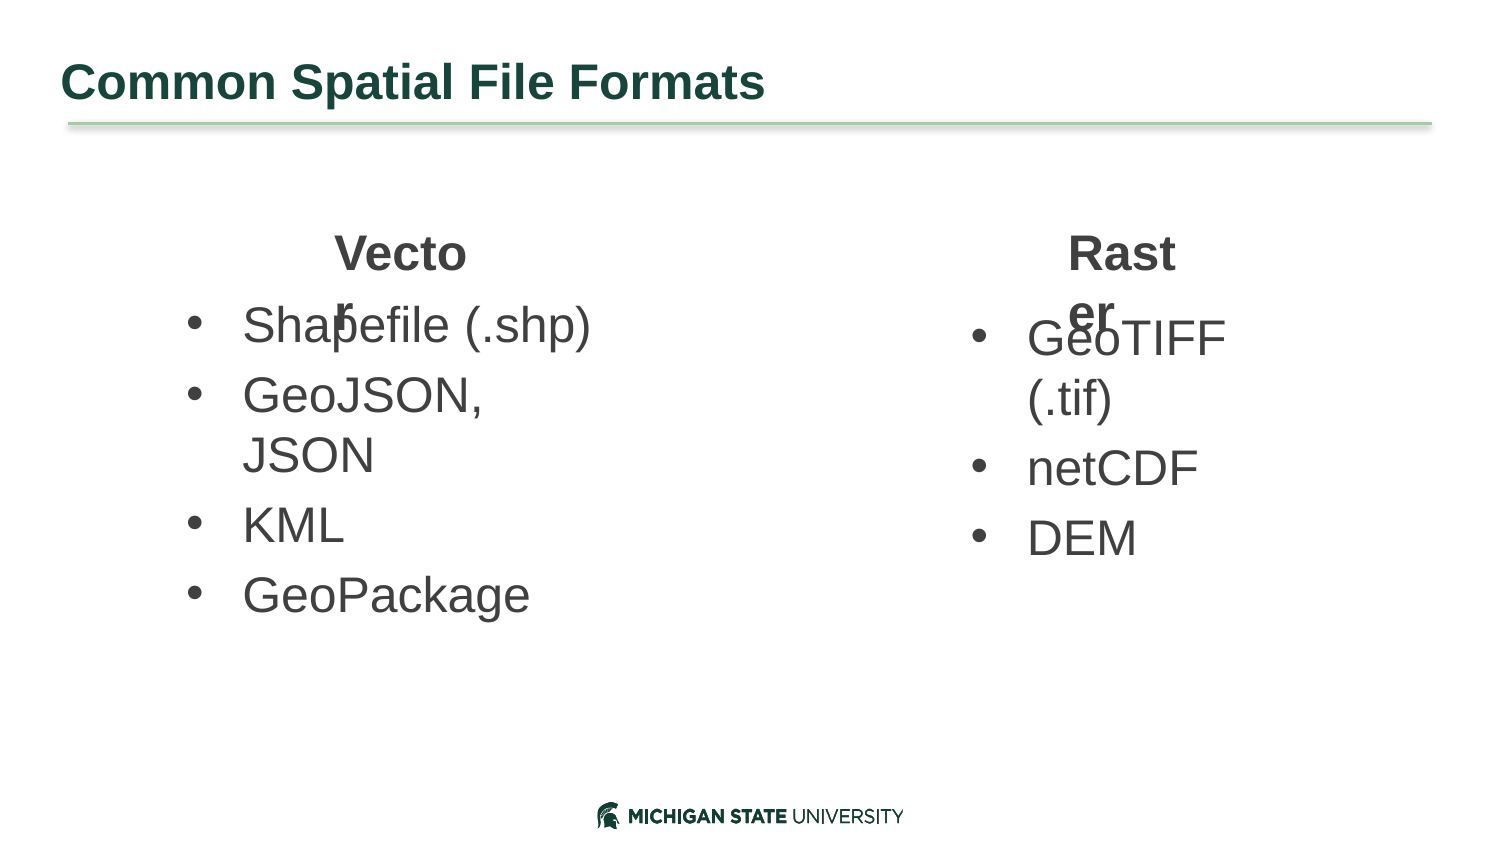

# Common Spatial File Formats
Vector
Raster
Shapefile (.shp)
GeoJSON, JSON
KML
GeoPackage
GeoTIFF (.tif)
netCDF
DEM